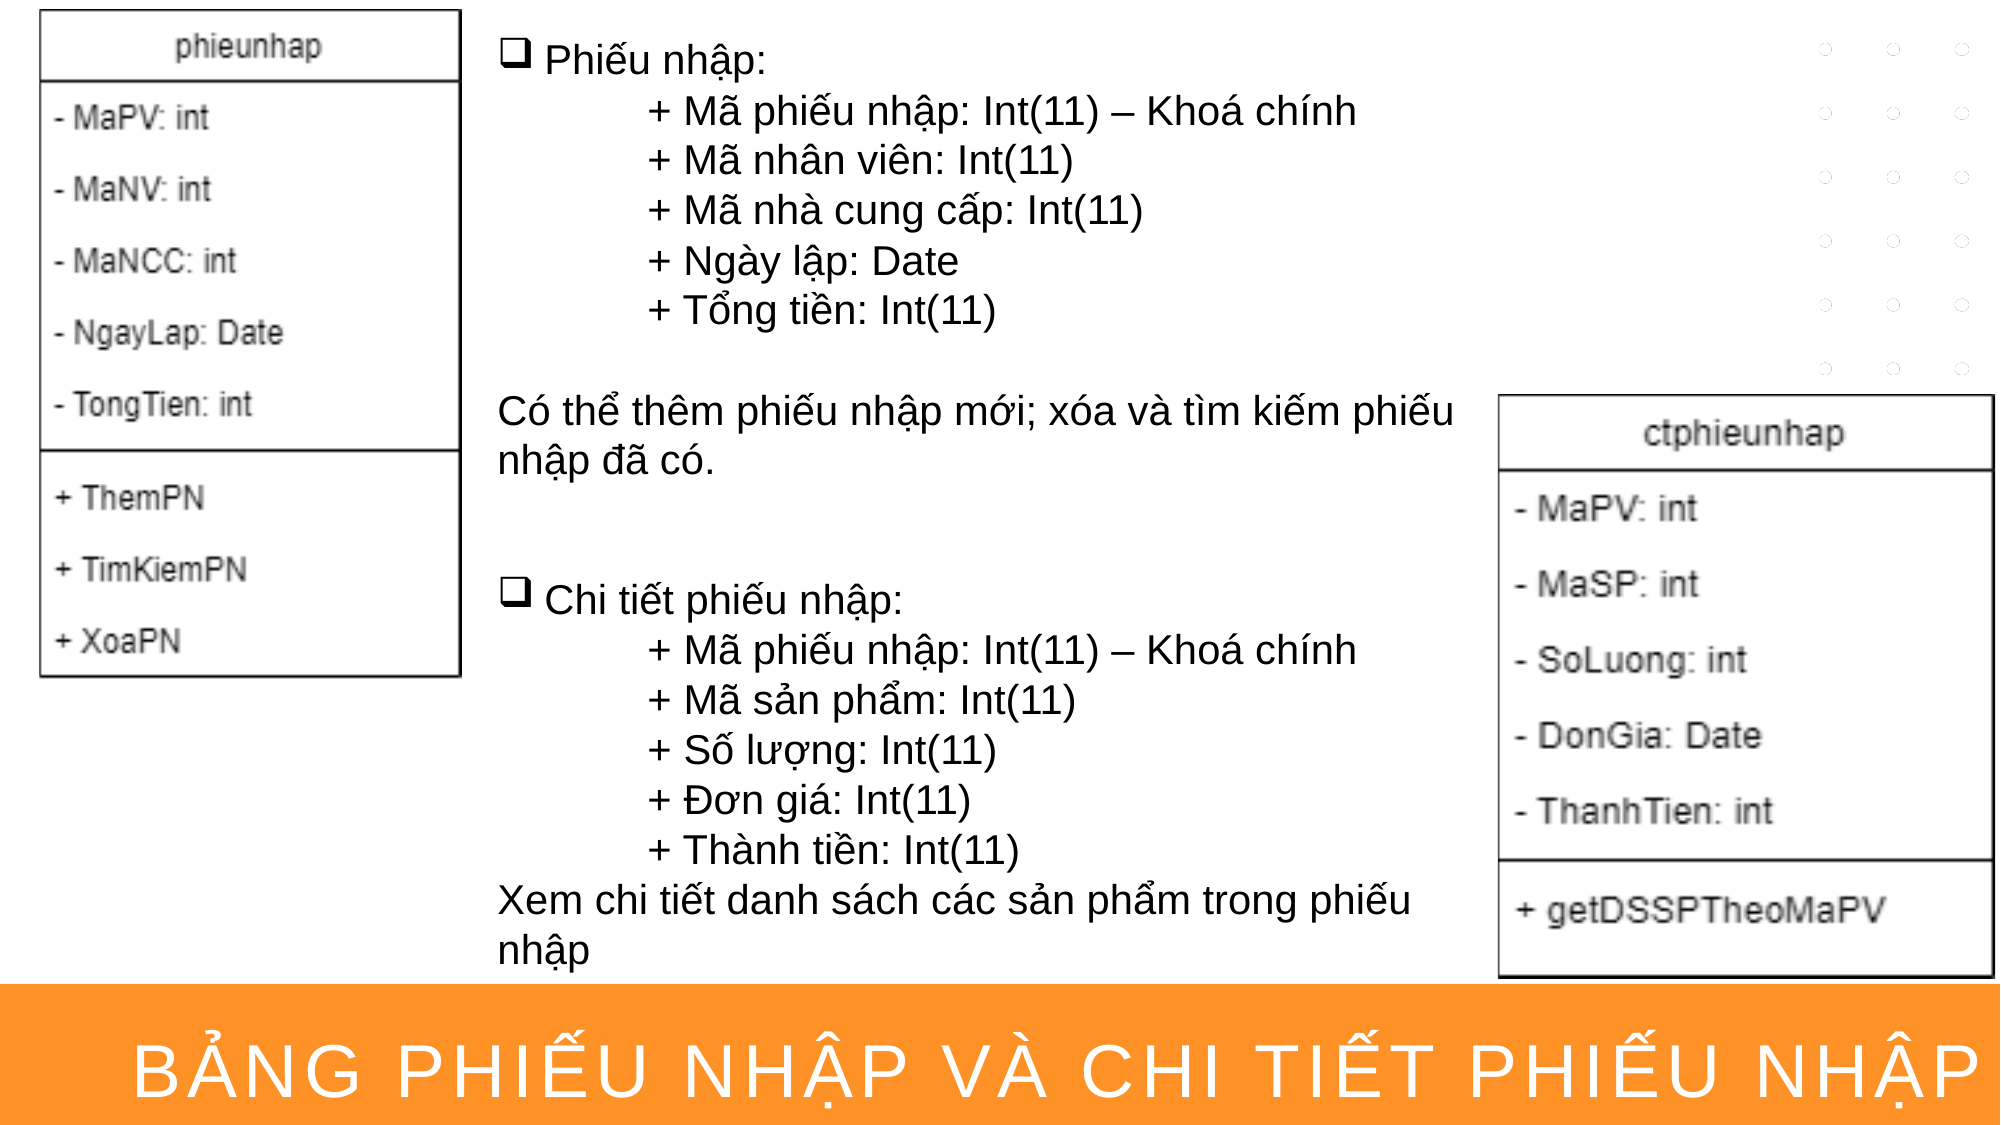

Phiếu nhập:
	+ Mã phiếu nhập: Int(11) – Khoá chính
	+ Mã nhân viên: Int(11)
	+ Mã nhà cung cấp: Int(11)
	+ Ngày lập: Date
	+ Tổng tiền: Int(11)

Có thể thêm phiếu nhập mới; xóa và tìm kiếm phiếu nhập đã có.

Chi tiết phiếu nhập:
	+ Mã phiếu nhập: Int(11) – Khoá chính
	+ Mã sản phẩm: Int(11)
	+ Số lượng: Int(11)
	+ Đơn giá: Int(11)
	+ Thành tiền: Int(11)
Xem chi tiết danh sách các sản phẩm trong phiếu nhập
# BảNG PHIẾU NHẬP VÀ CHI TIẾT PHIẾU NHẬP